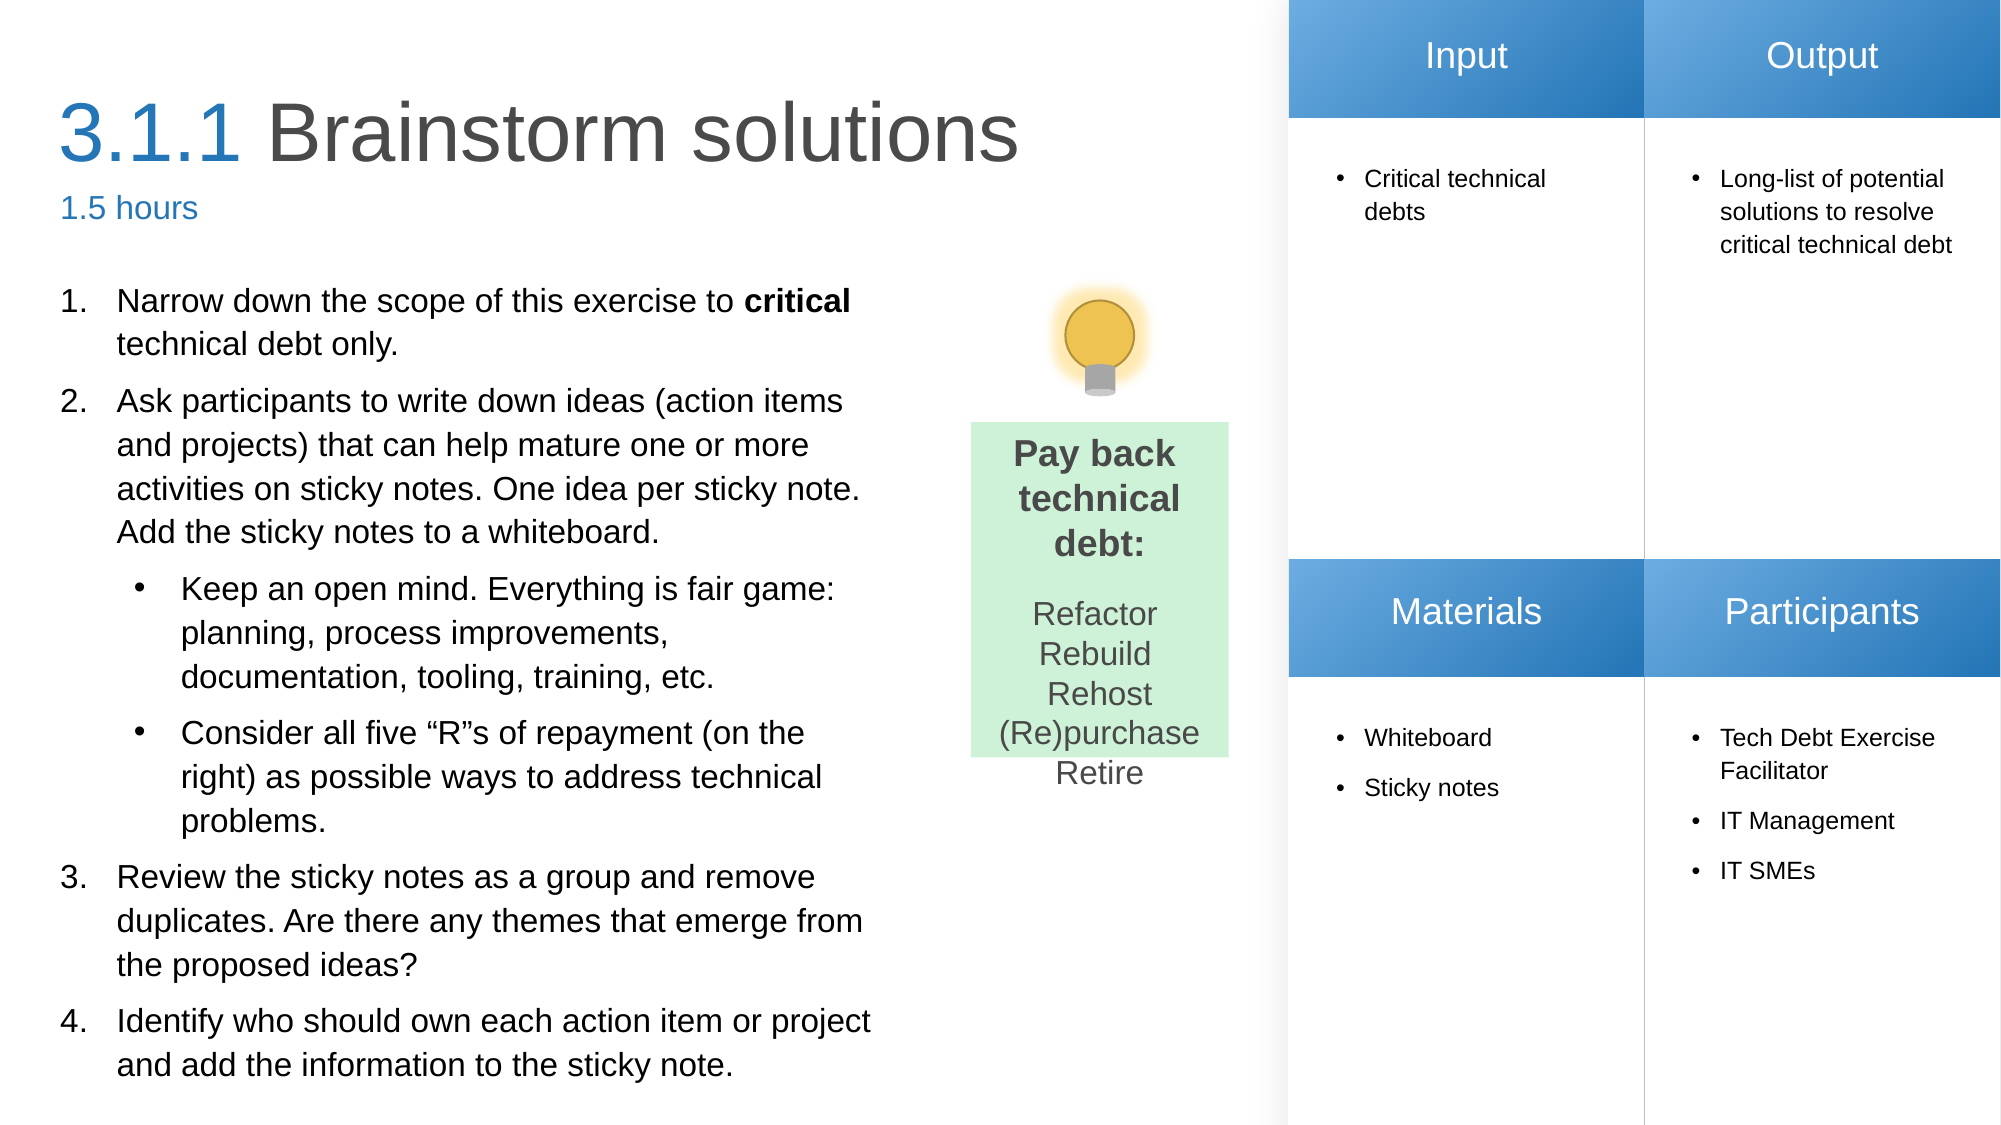

| Input | Output |
| --- | --- |
| Critical technical debts | Long-list of potential solutions to resolve critical technical debt |
| Materials | Participants |
| Whiteboard Sticky notes | Tech Debt Exercise Facilitator IT Management IT SMEs |
# 3.1.1 Brainstorm solutions
1.5 hours
Narrow down the scope of this exercise to critical technical debt only.
Ask participants to write down ideas (action items and projects) that can help mature one or more activities on sticky notes. One idea per sticky note. Add the sticky notes to a whiteboard.
Keep an open mind. Everything is fair game: planning, process improvements, documentation, tooling, training, etc.
Consider all five “R”s of repayment (on the right) as possible ways to address technical problems.
Review the sticky notes as a group and remove duplicates. Are there any themes that emerge from the proposed ideas?
Identify who should own each action item or project and add the information to the sticky note.

Pay back
technical debt:

Refactor
Rebuild
Rehost
(Re)purchase
Retire